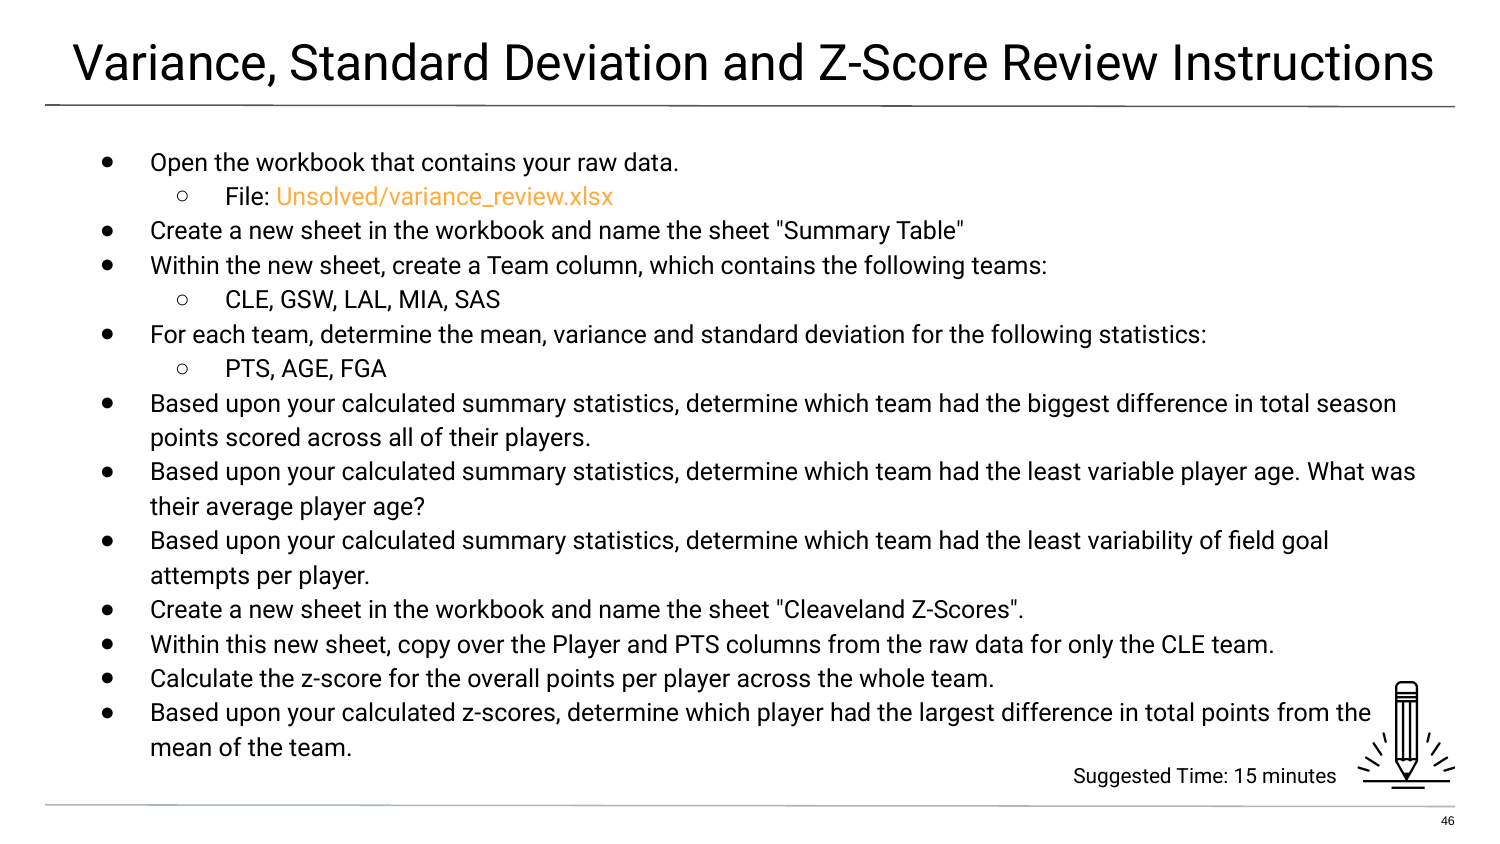

# Variance, Standard Deviation and Z-Score Review Instructions
Open the workbook that contains your raw data.
File: Unsolved/variance_review.xlsx
Create a new sheet in the workbook and name the sheet "Summary Table"
Within the new sheet, create a Team column, which contains the following teams:
CLE, GSW, LAL, MIA, SAS
For each team, determine the mean, variance and standard deviation for the following statistics:
PTS, AGE, FGA
Based upon your calculated summary statistics, determine which team had the biggest difference in total season points scored across all of their players.
Based upon your calculated summary statistics, determine which team had the least variable player age. What was their average player age?
Based upon your calculated summary statistics, determine which team had the least variability of field goal attempts per player.
Create a new sheet in the workbook and name the sheet "Cleaveland Z-Scores".
Within this new sheet, copy over the Player and PTS columns from the raw data for only the CLE team.
Calculate the z-score for the overall points per player across the whole team.
Based upon your calculated z-scores, determine which player had the largest difference in total points from the mean of the team.

Suggested Time: 15 minutes

46